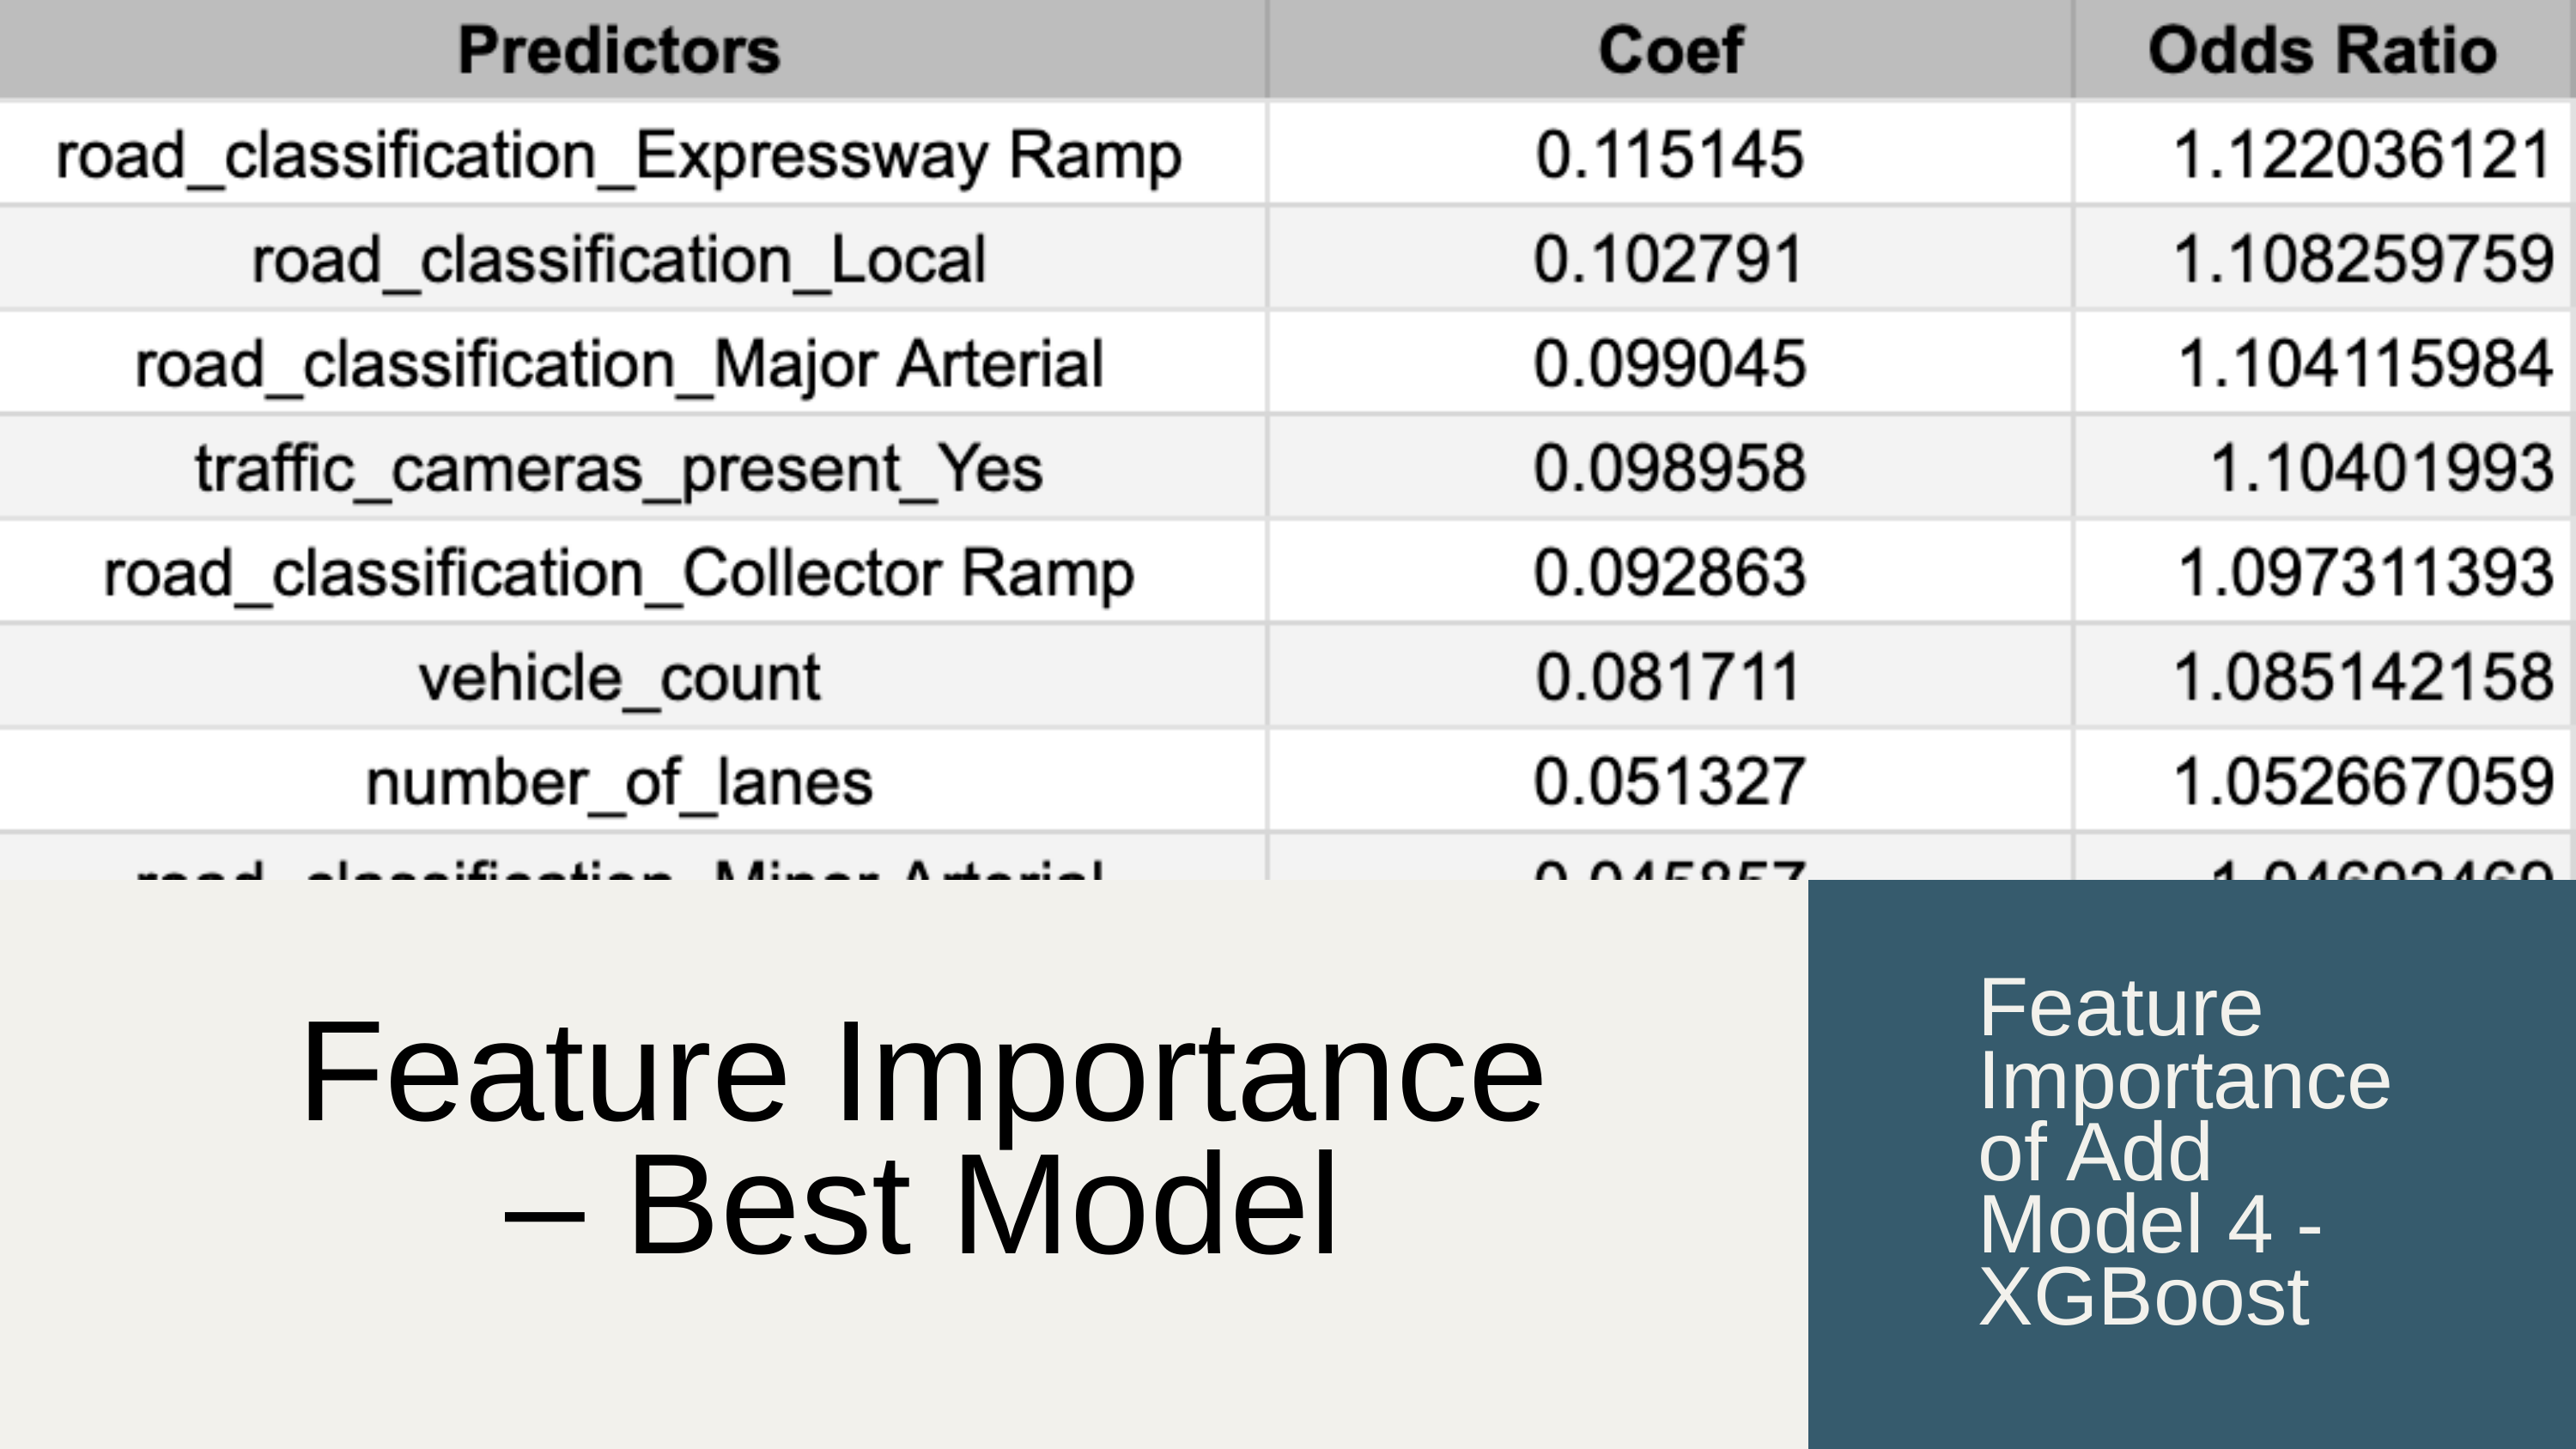

Feature Importance of Add Model 4 - XGBoost
Feature Importance – Best Model